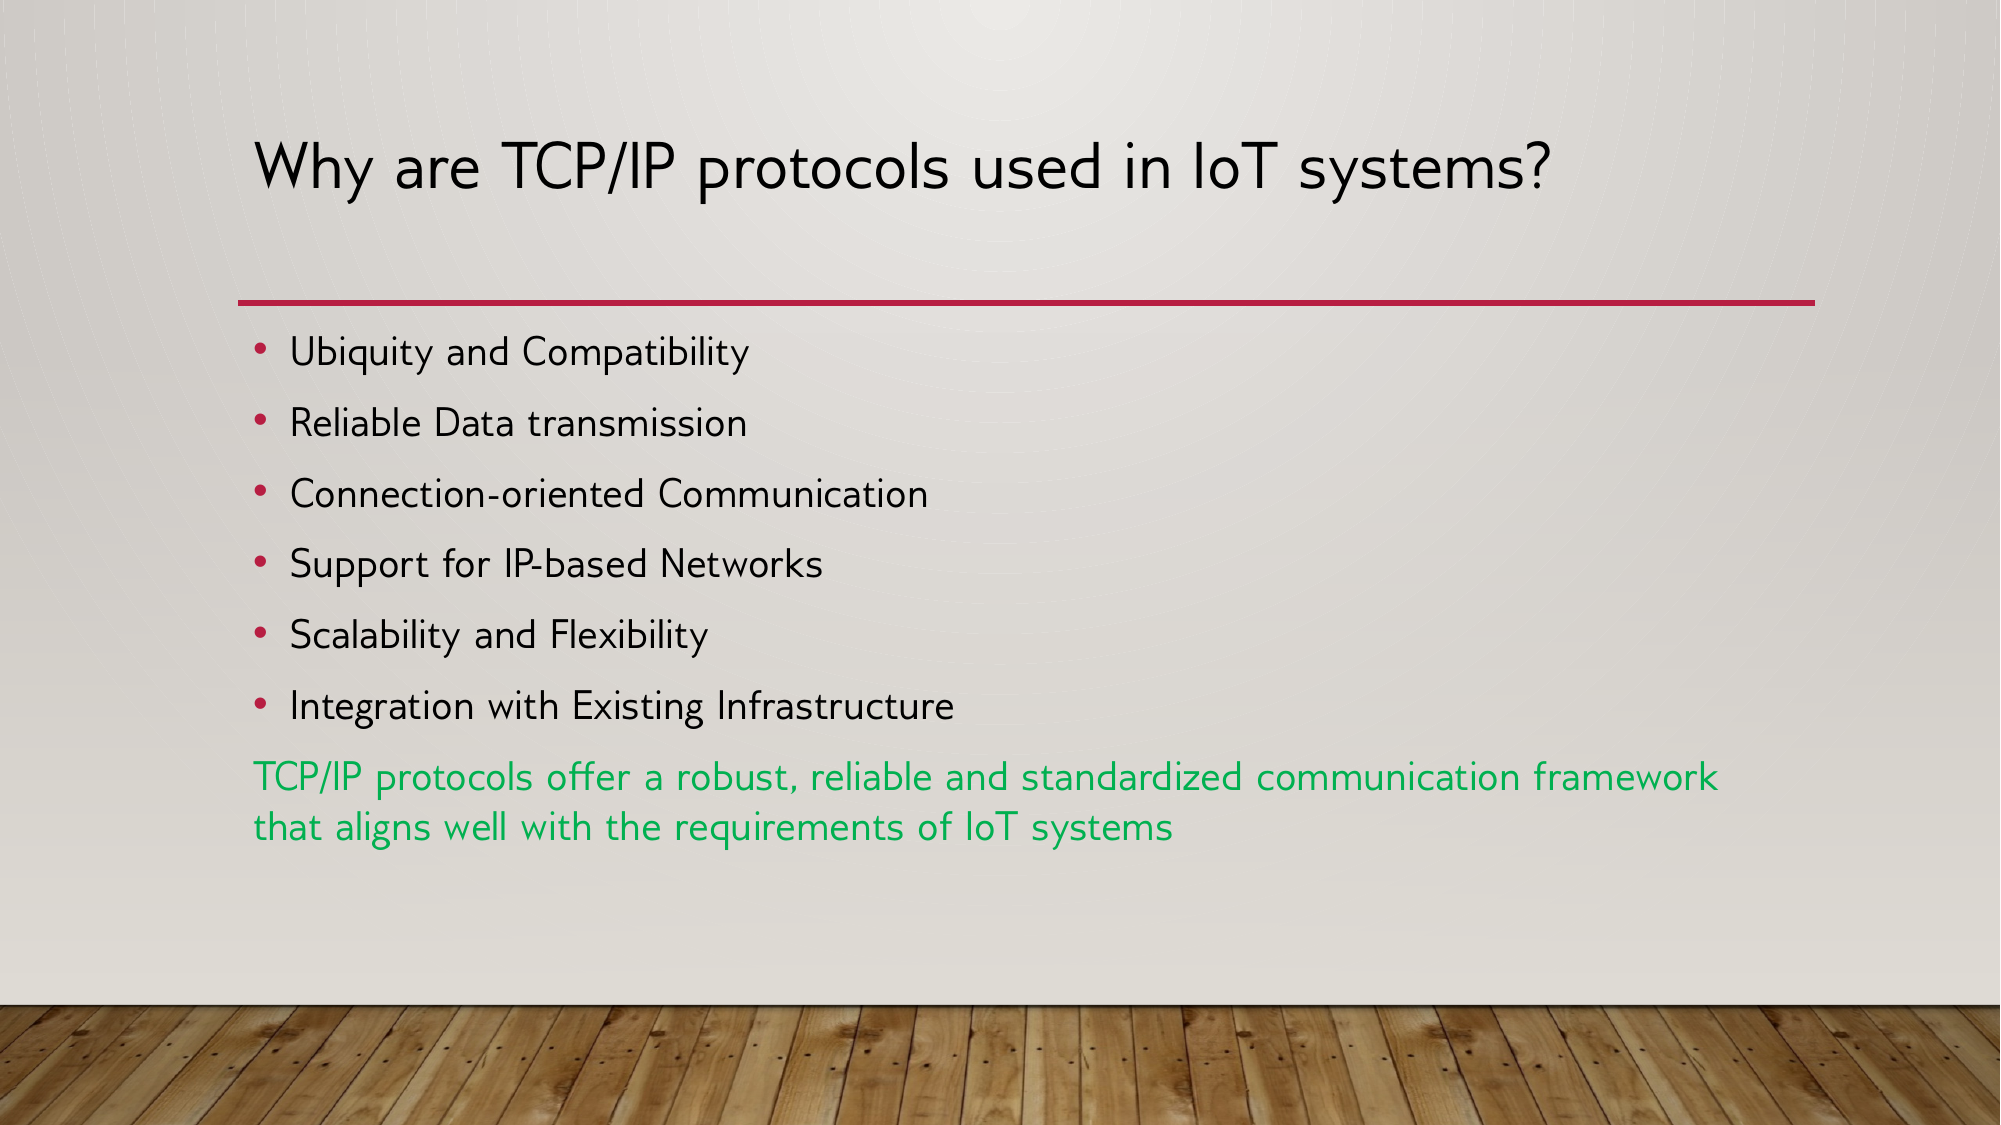

Why are TCP/IP protocols used in IoT systems?

Ubiquity and Compatibility
Reliable Data transmission
Connection-oriented Communication
Support for IP-based Networks
Scalability and Flexibility
Integration with Existing Infrastructure
TCP/IP protocols offer a robust, reliable and standardized communication framework that aligns well with the requirements of IoT systems